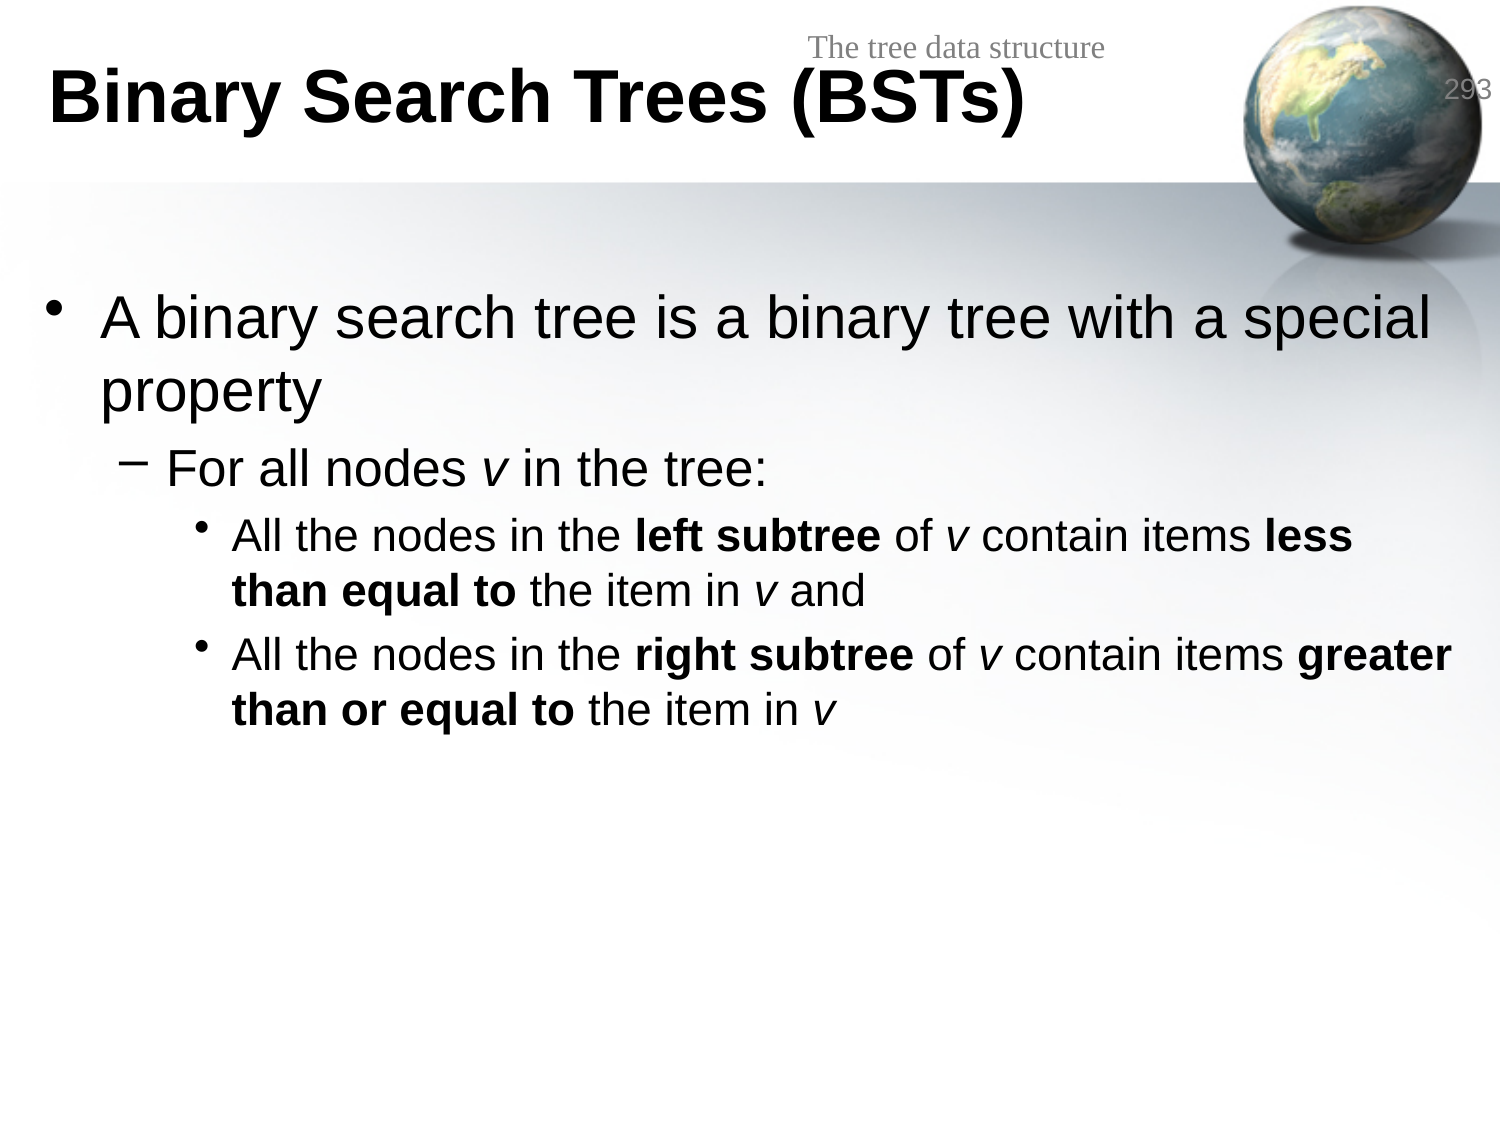

# Binary Search Trees (BSTs)
A binary search tree is a binary tree with a special property
For all nodes v in the tree:
All the nodes in the left subtree of v contain items less than equal to the item in v and
All the nodes in the right subtree of v contain items greater than or equal to the item in v